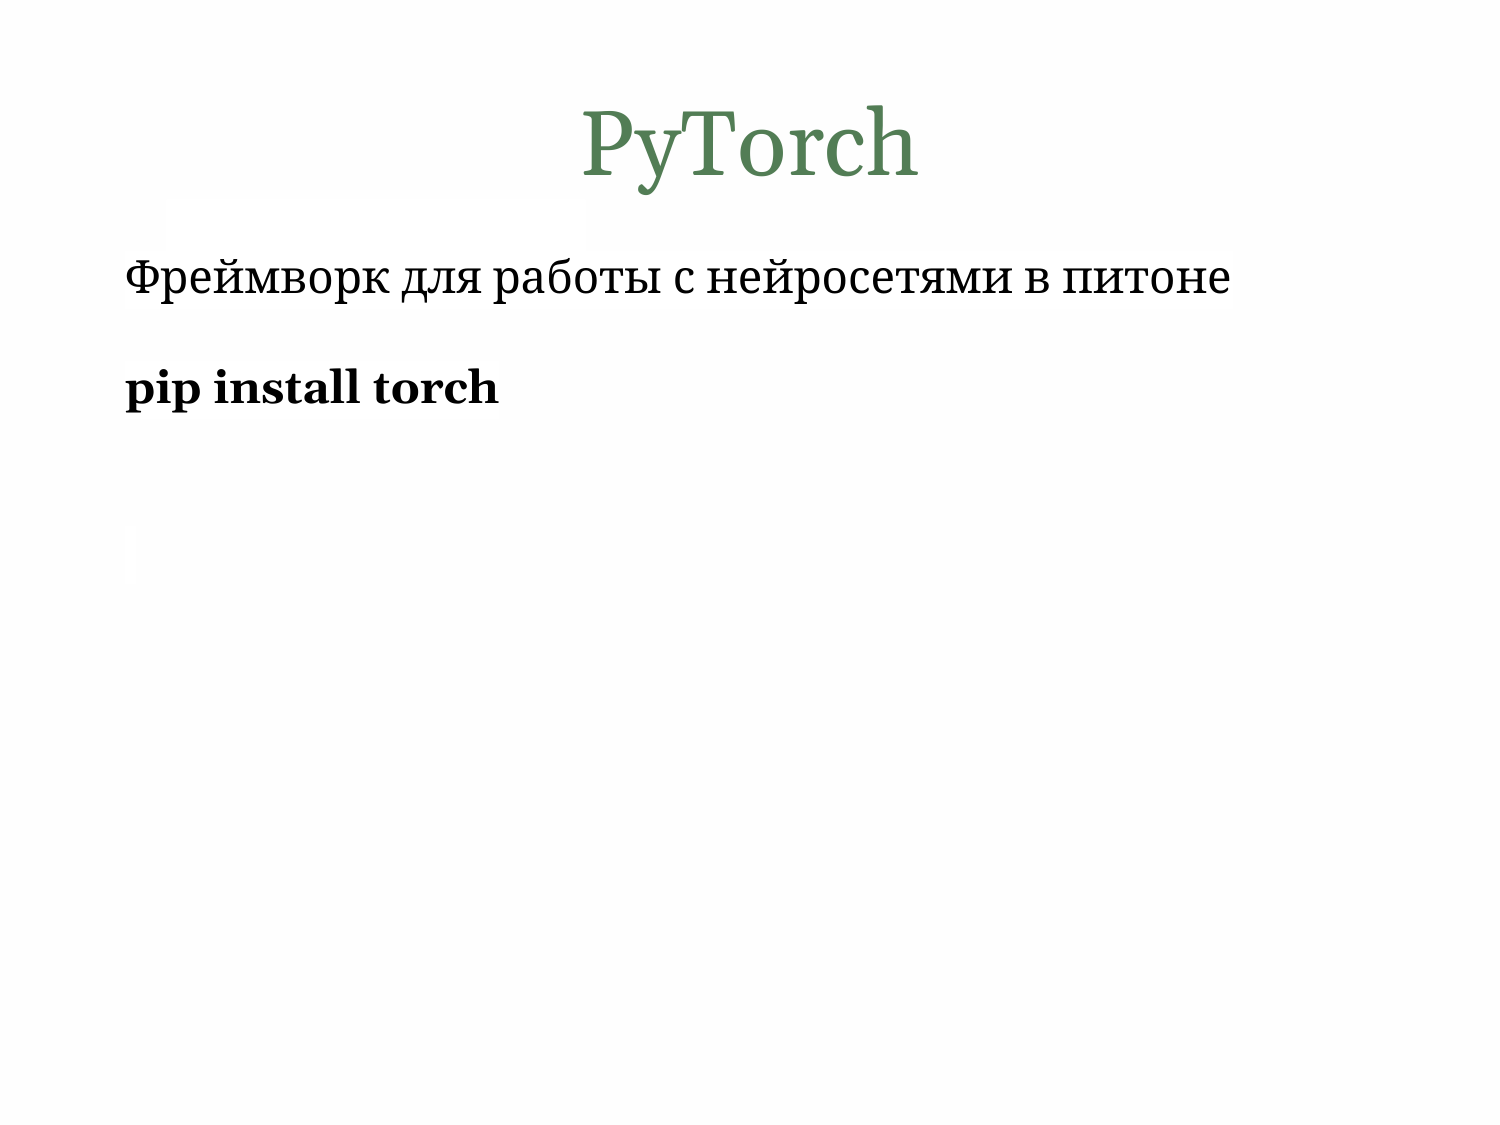

# PyTorch

Фреймворк для работы с нейросетями в питоне

pip install torch